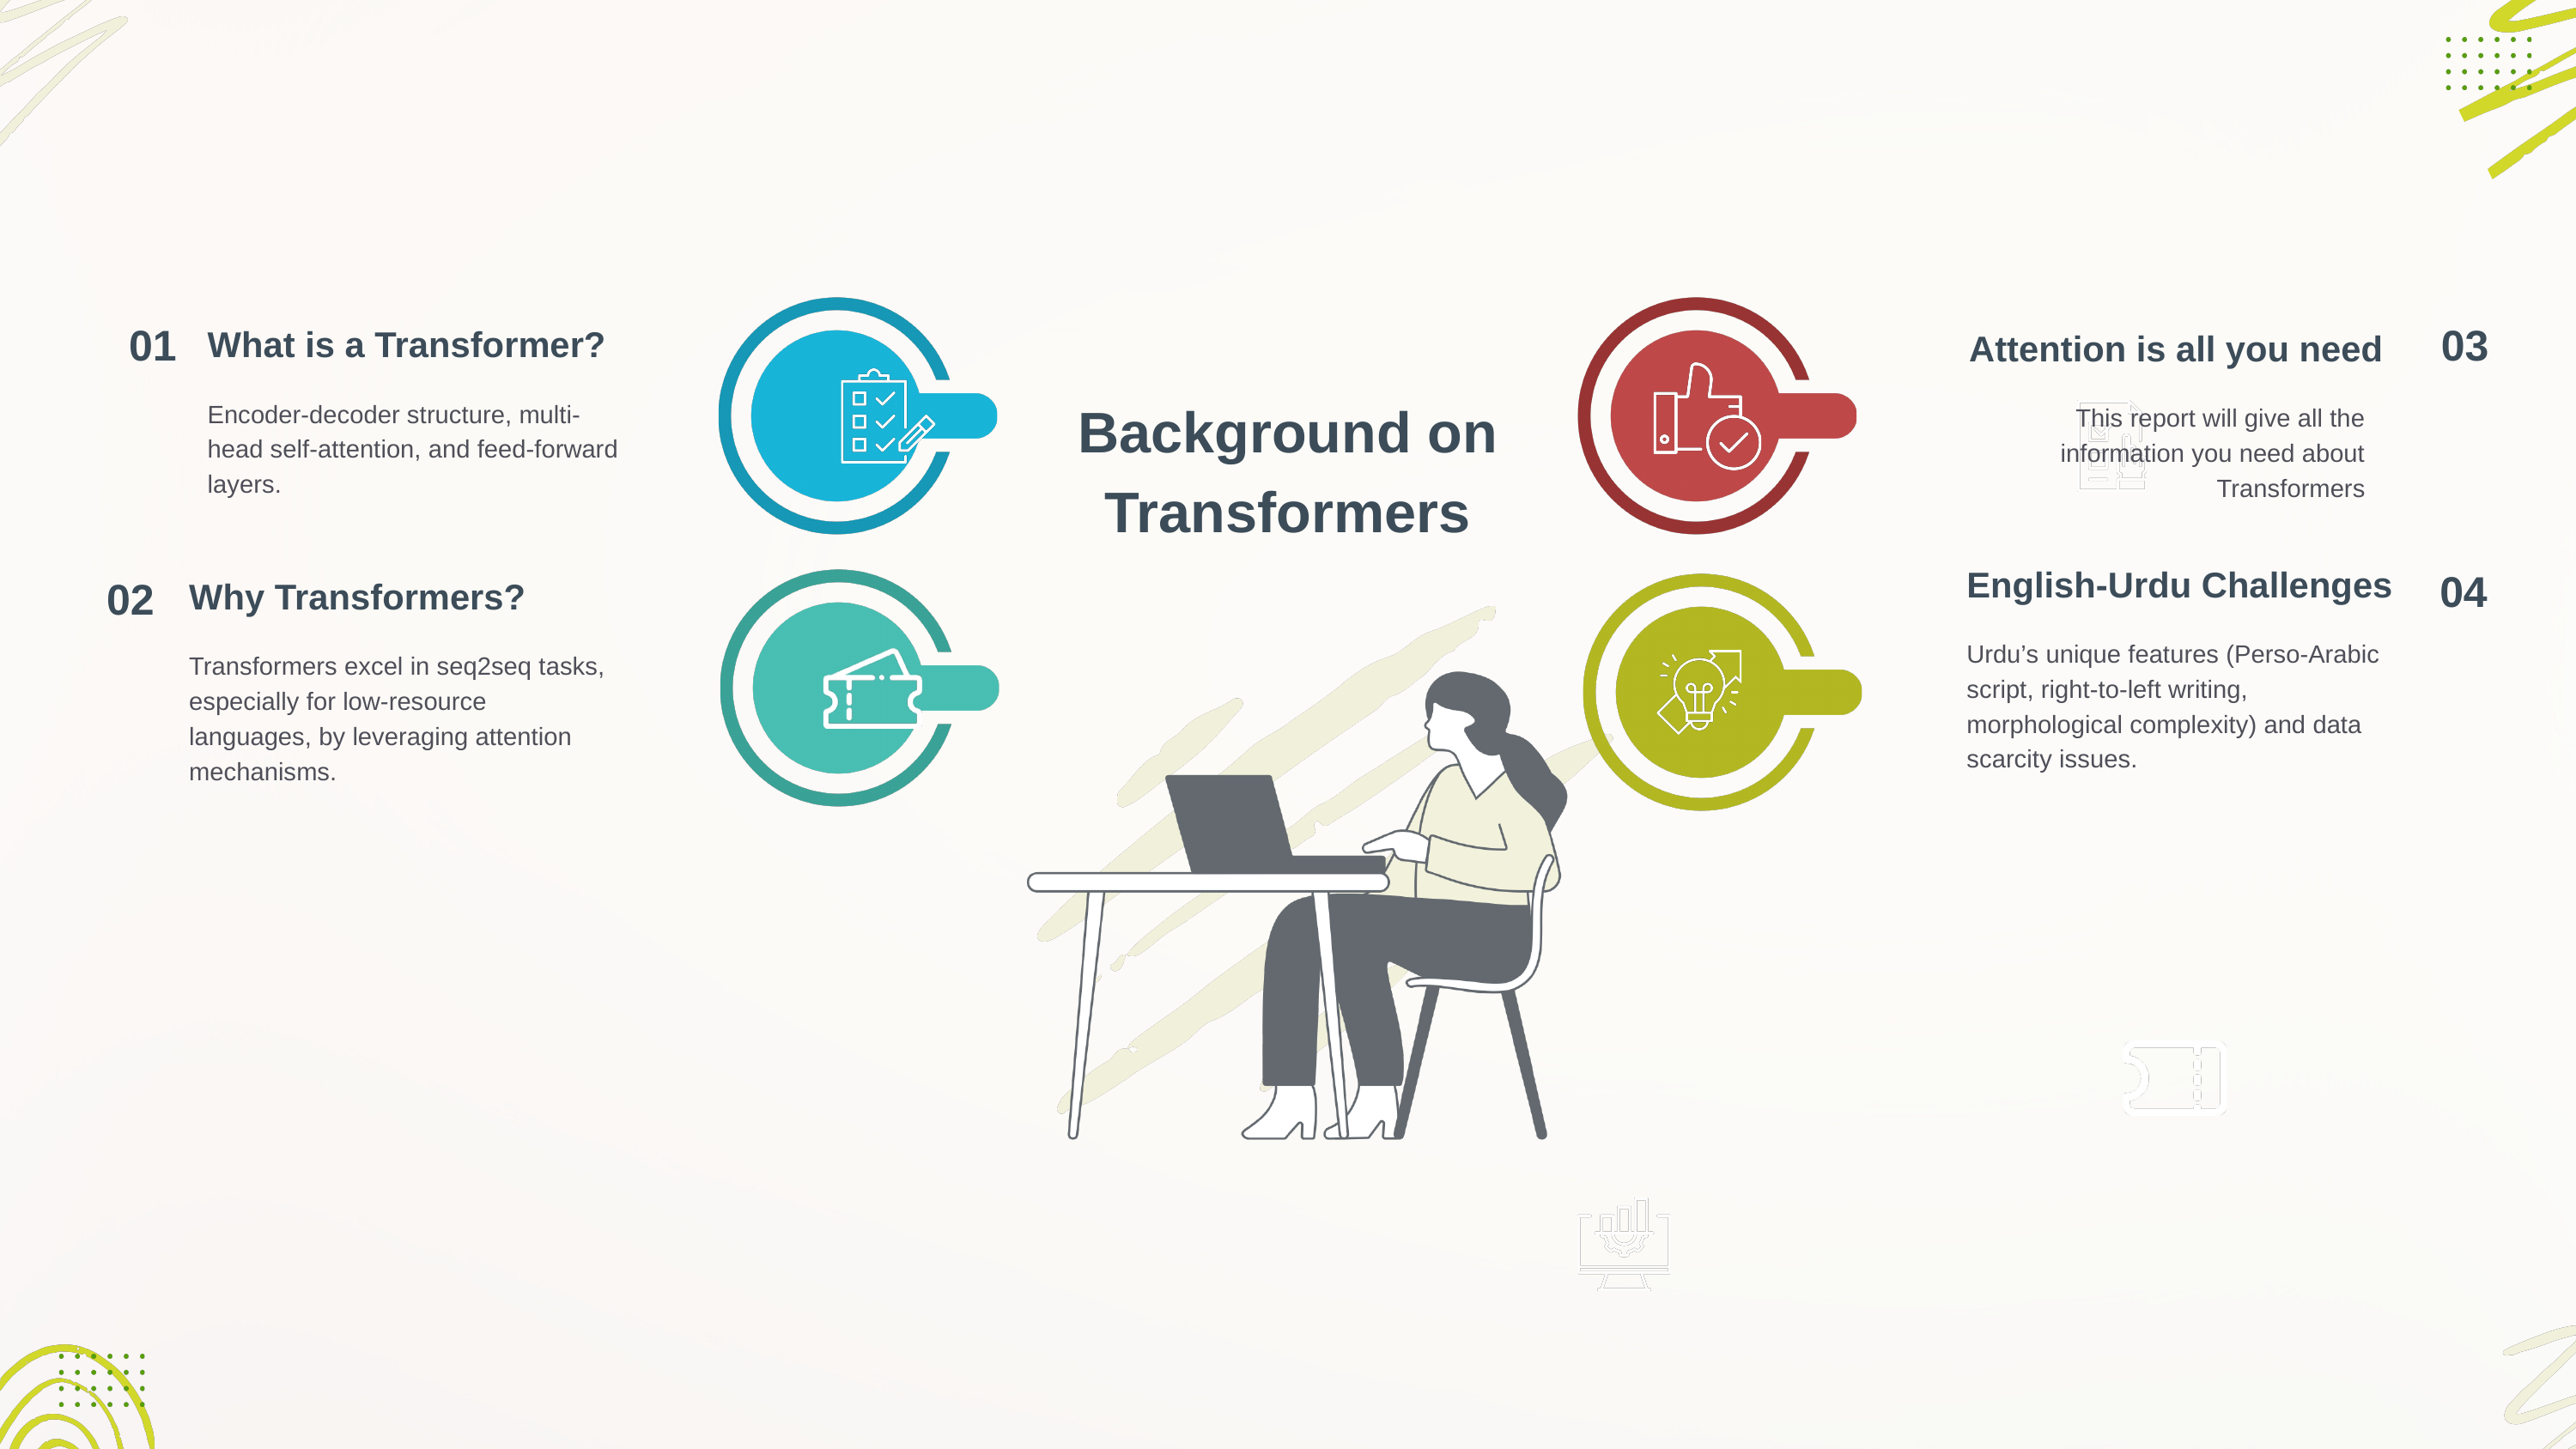

01
03
What is a Transformer?
Attention is all you need

Background on Transformers

Encoder-decoder structure, multi-head self-attention, and feed-forward layers.

This report will give all the information you need about Transformers

English-Urdu Challenges

04
02
Why Transformers?

Urdu’s unique features (Perso-Arabic script, right-to-left writing, morphological complexity) and data scarcity issues.

Transformers excel in seq2seq tasks, especially for low-resource languages, by leveraging attention mechanisms.